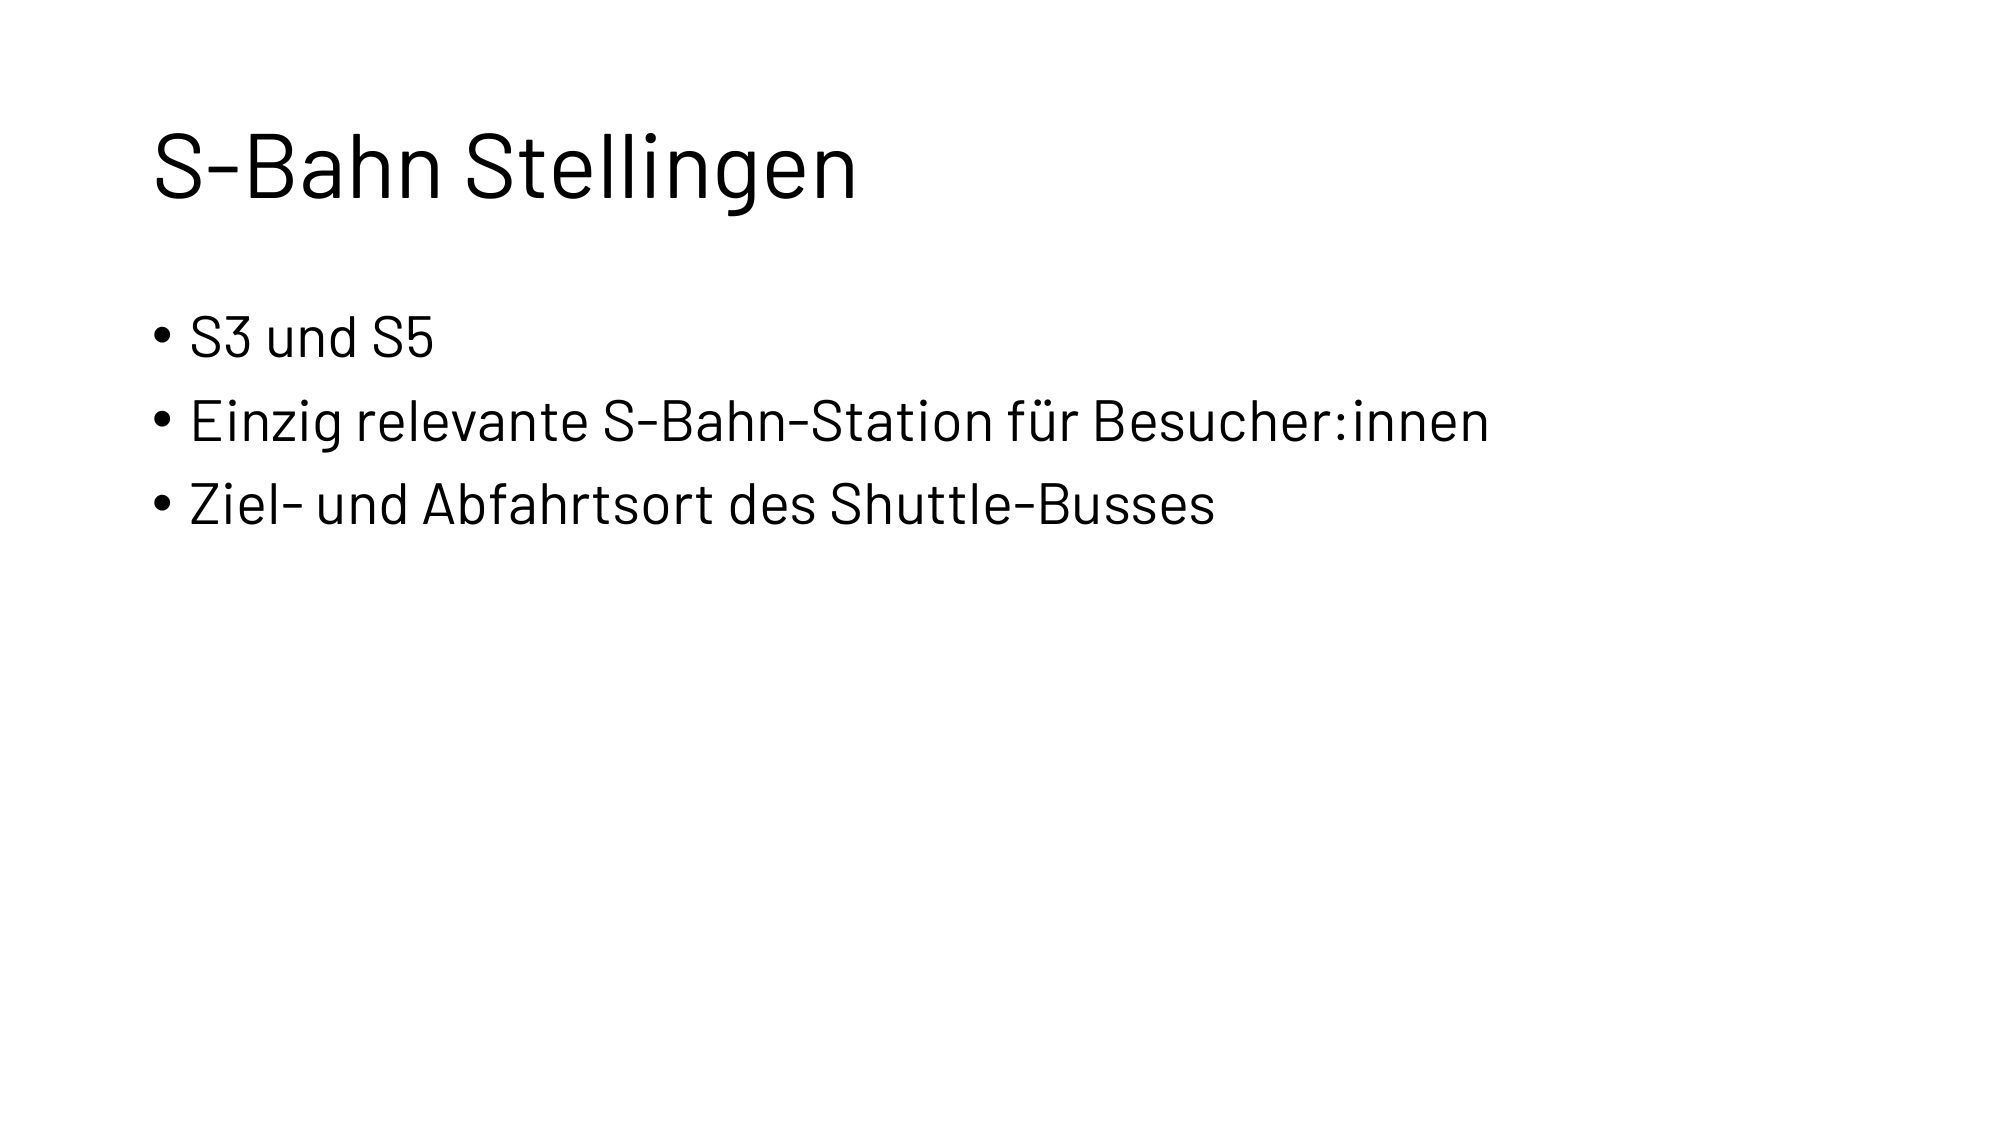

# S-Bahn Stellingen
S3 und S5
Einzig relevante S-Bahn-Station für Besucher:innen
Ziel- und Abfahrtsort des Shuttle-Busses